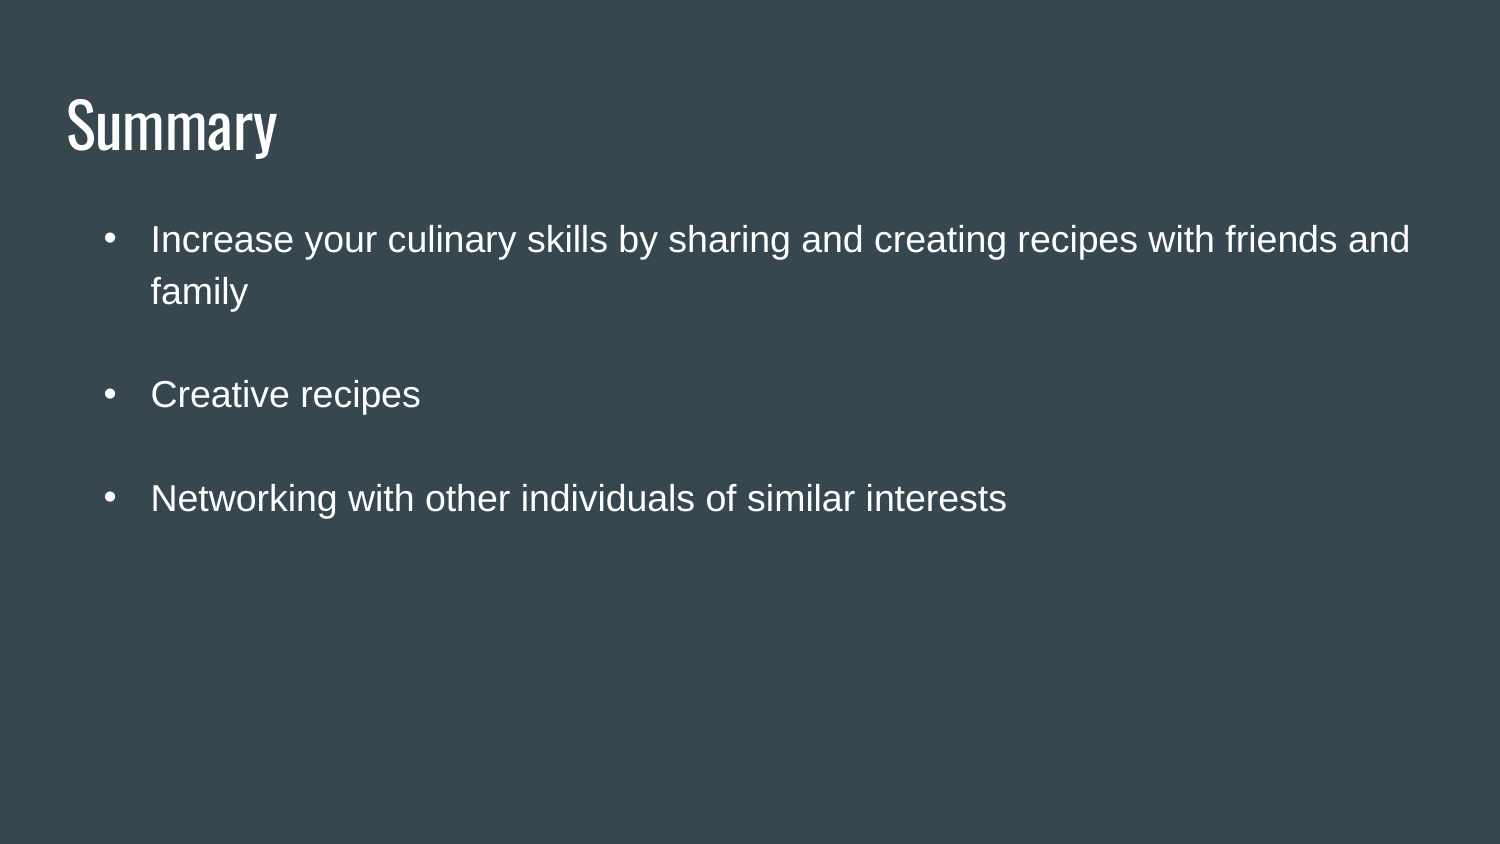

# Summary
Increase your culinary skills by sharing and creating recipes with friends and family

Creative recipes

Networking with other individuals of similar interests